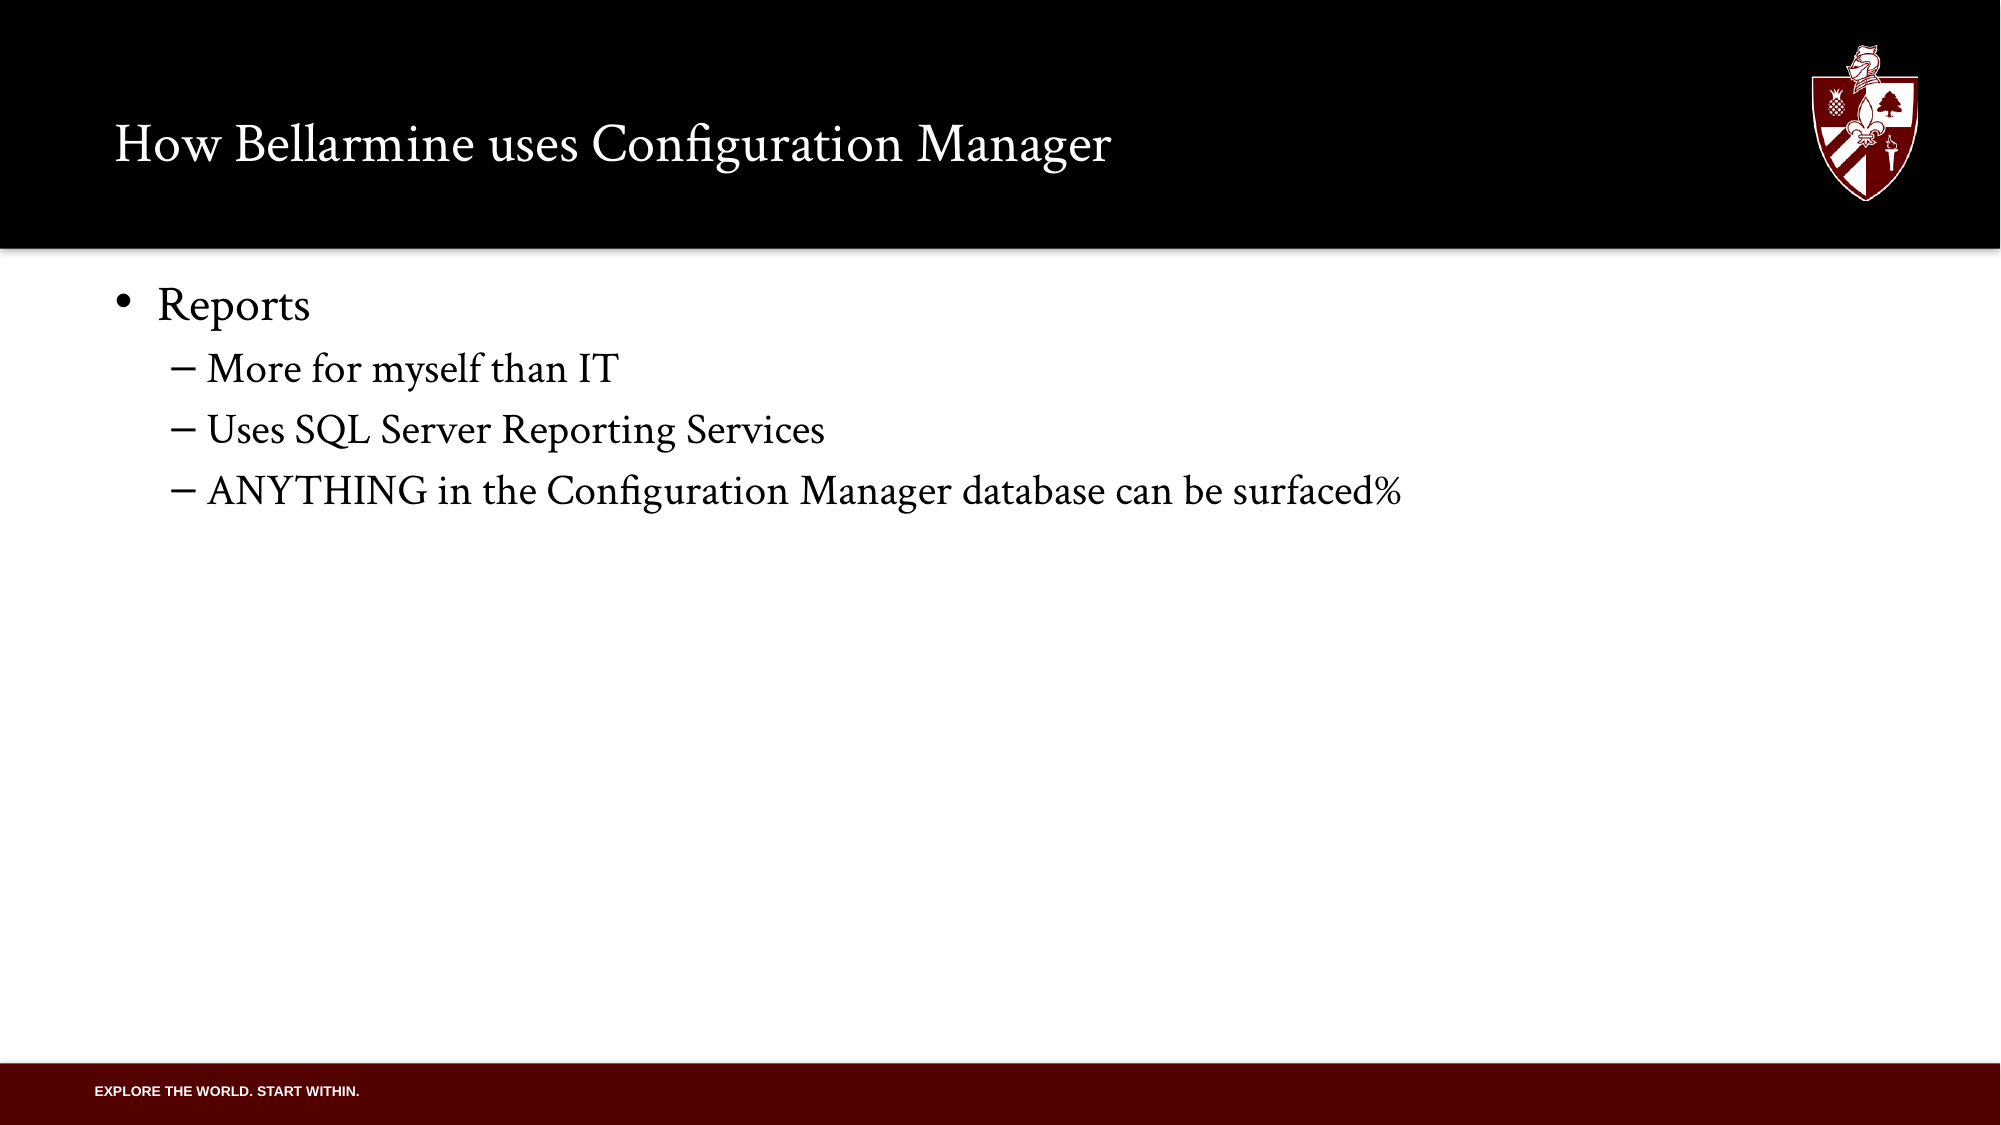

# How Bellarmine uses Configuration Manager
Reports
More for myself than IT
Uses SQL Server Reporting Services
ANYTHING in the Configuration Manager database can be surfaced%